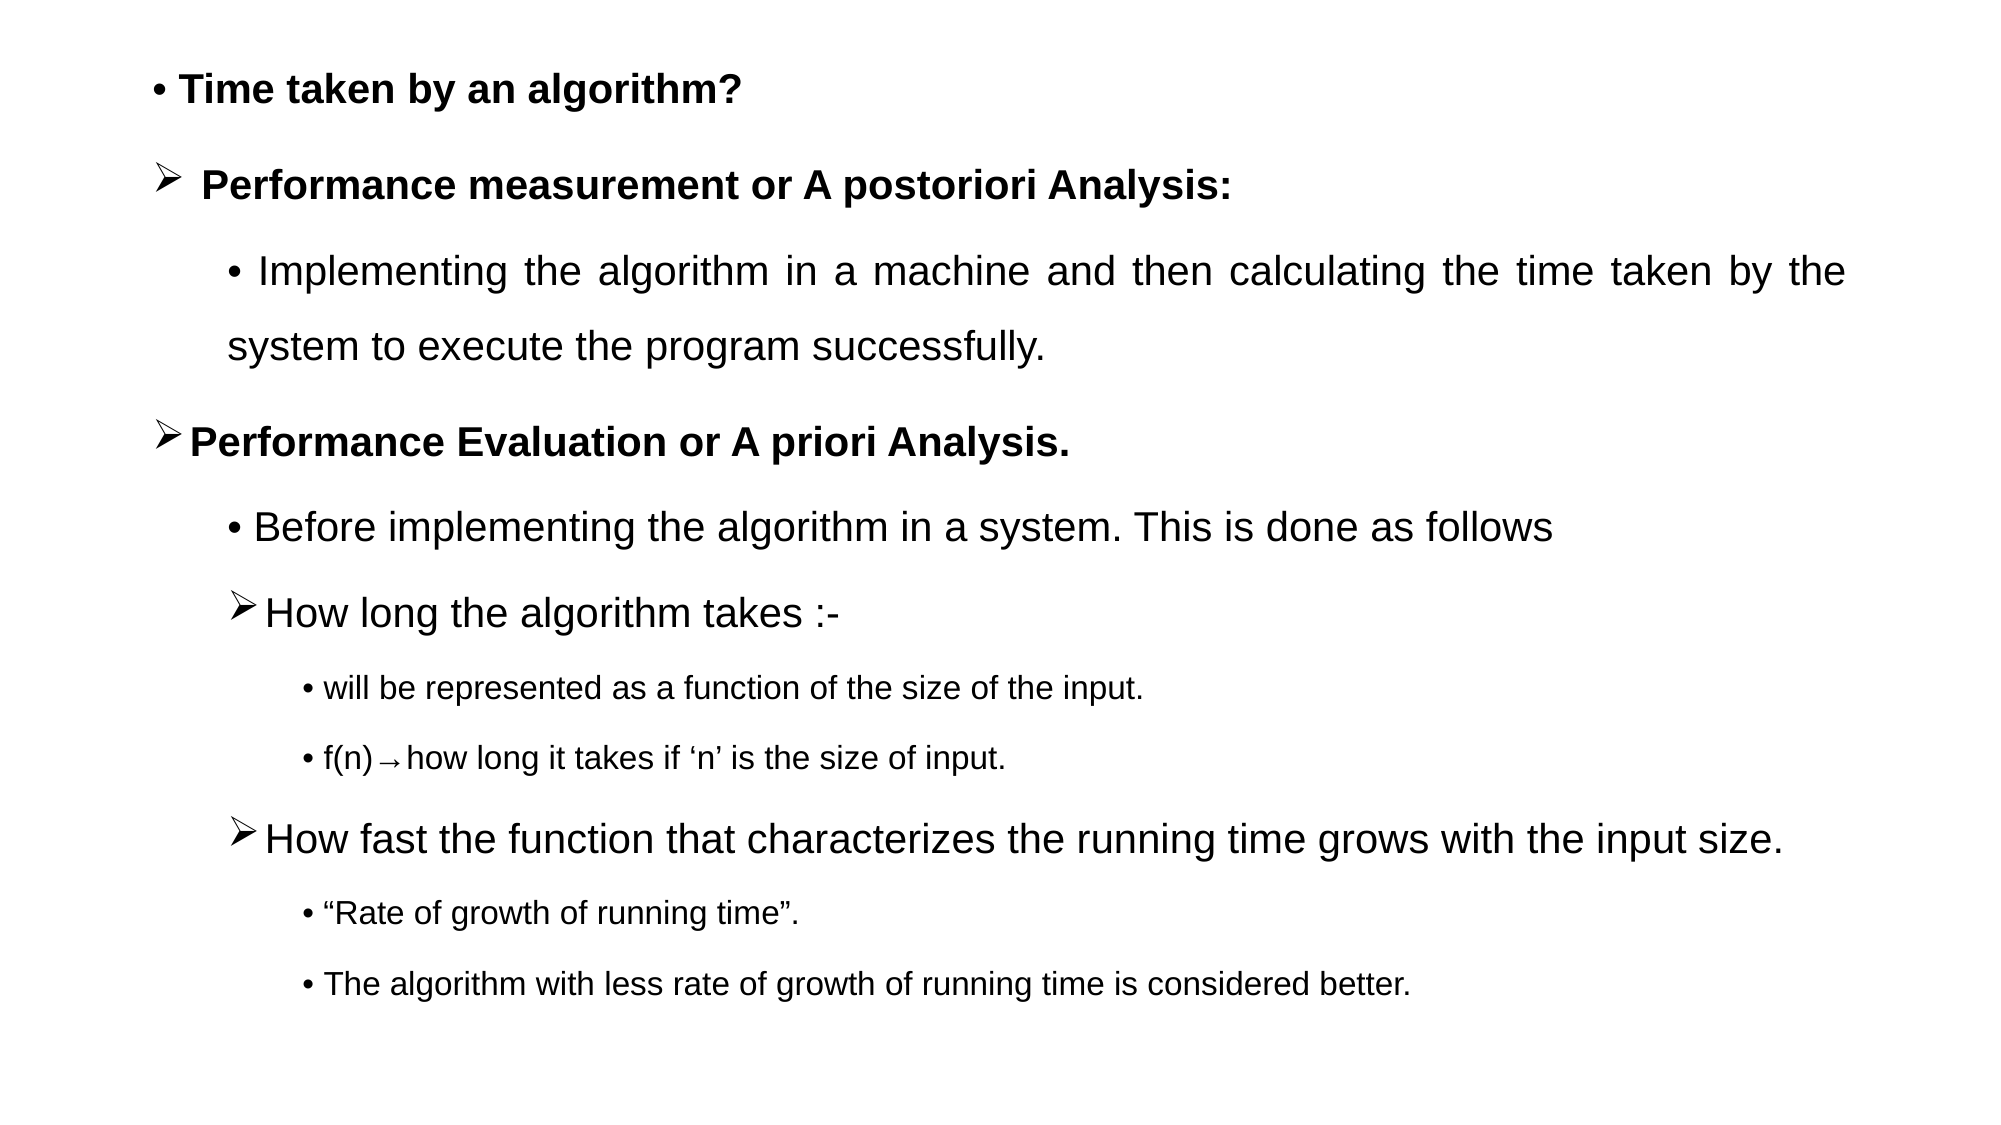

• Time taken by an algorithm?
 Performance measurement or A postoriori Analysis:
• Implementing the algorithm in a machine and then calculating the time taken by the system to execute the program successfully.
Performance Evaluation or A priori Analysis.
• Before implementing the algorithm in a system. This is done as follows
How long the algorithm takes :-
• will be represented as a function of the size of the input.
• f(n)→how long it takes if ‘n’ is the size of input.
How fast the function that characterizes the running time grows with the input size.
• “Rate of growth of running time”.
• The algorithm with less rate of growth of running time is considered better.